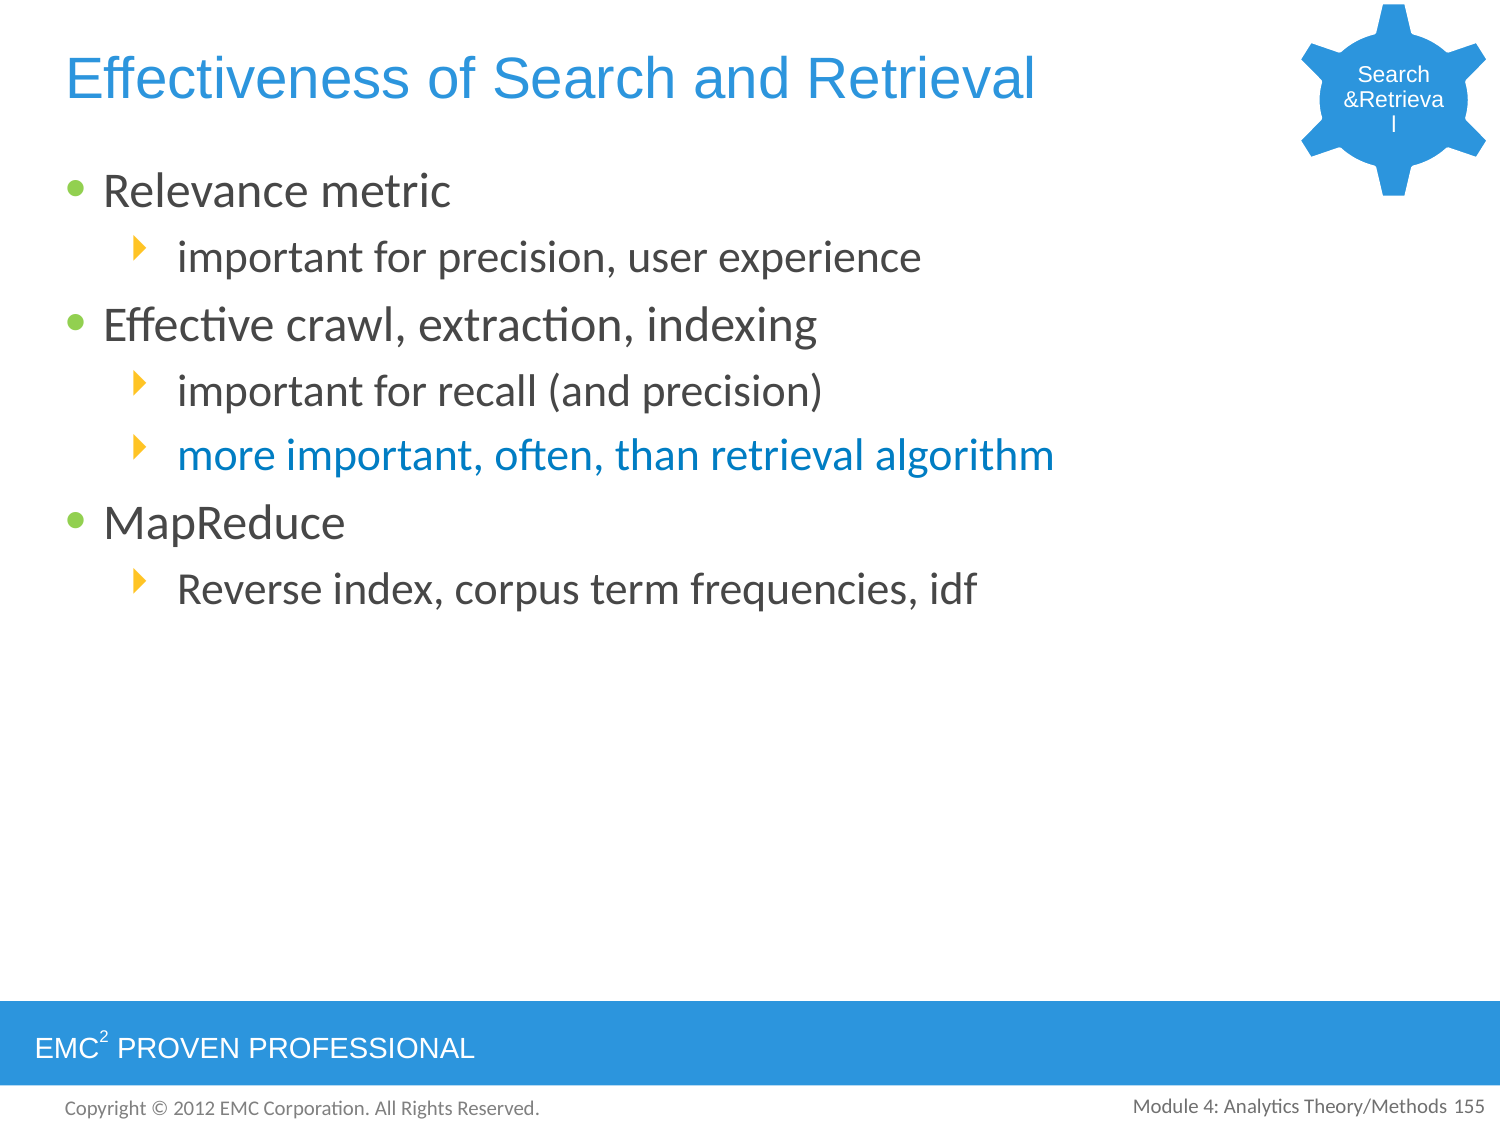

Search &Retrieval
# Effectiveness of Search and Retrieval
Relevance metric
important for precision, user experience
Effective crawl, extraction, indexing
important for recall (and precision)
more important, often, than retrieval algorithm
MapReduce
Reverse index, corpus term frequencies, idf
Module 4: Analytics Theory/Methods
155